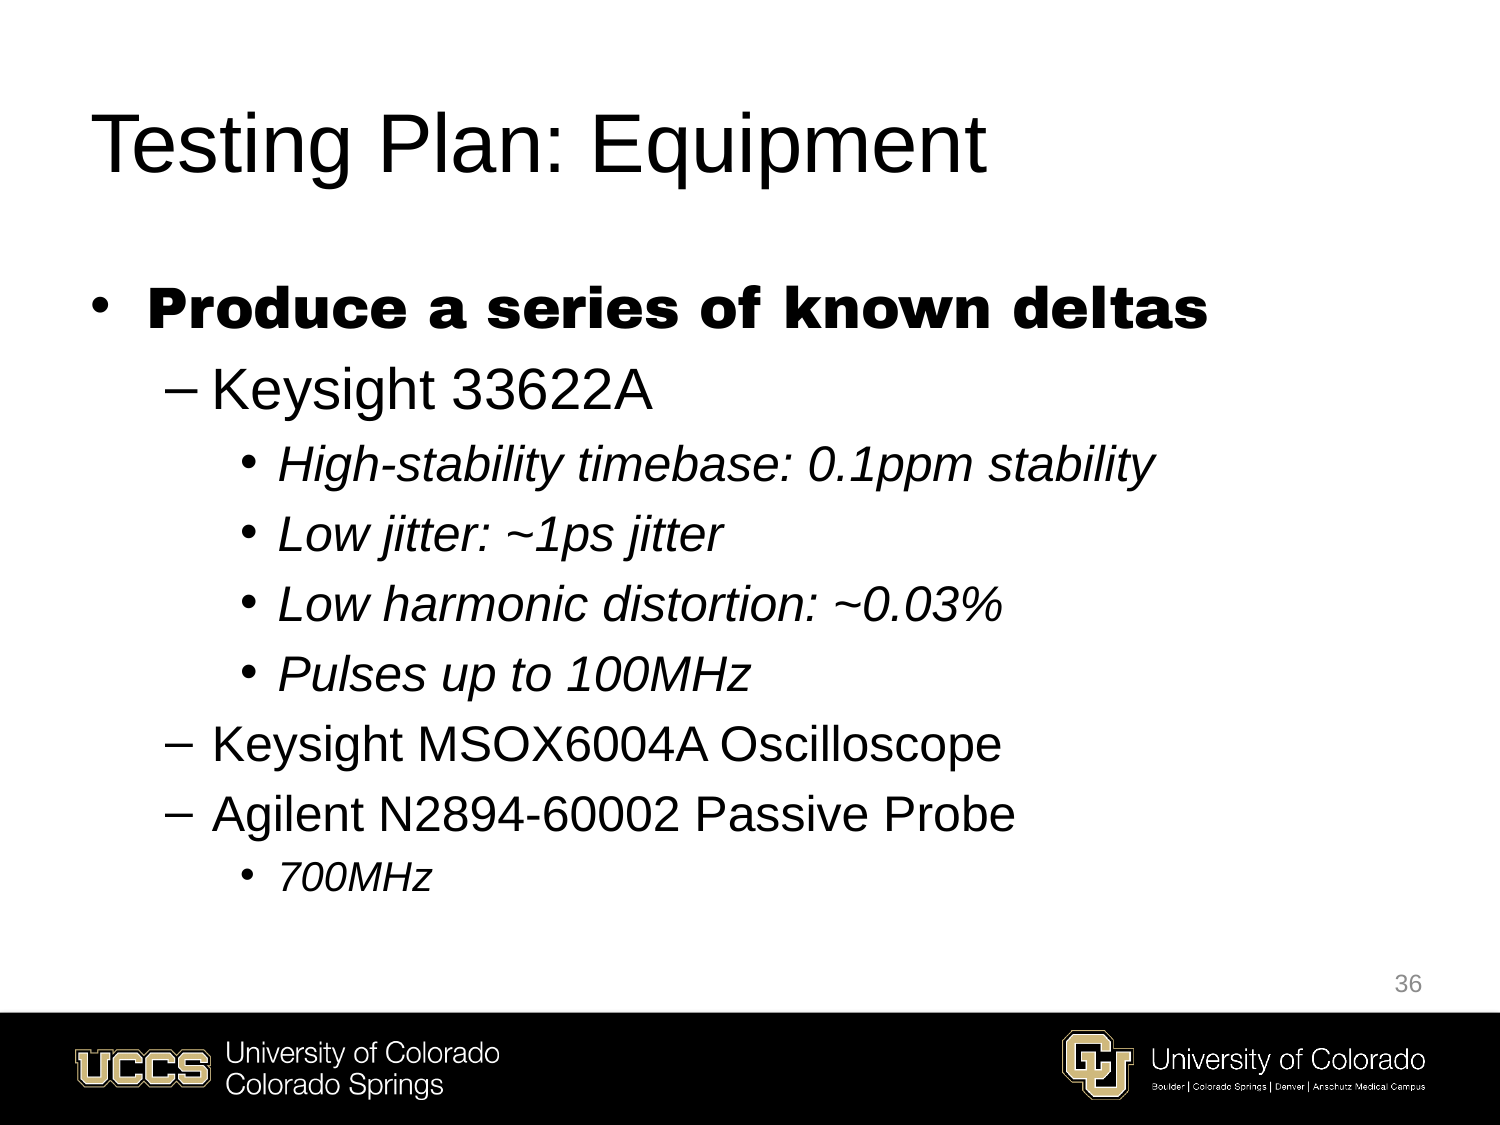

# Testing Plan: Equipment
Produce a series of known deltas
Keysight 33622A
High-stability timebase: 0.1ppm stability
Low jitter: ~1ps jitter
Low harmonic distortion: ~0.03%
Pulses up to 100MHz
Keysight MSOX6004A Oscilloscope
Agilent N2894-60002 Passive Probe
700MHz

36